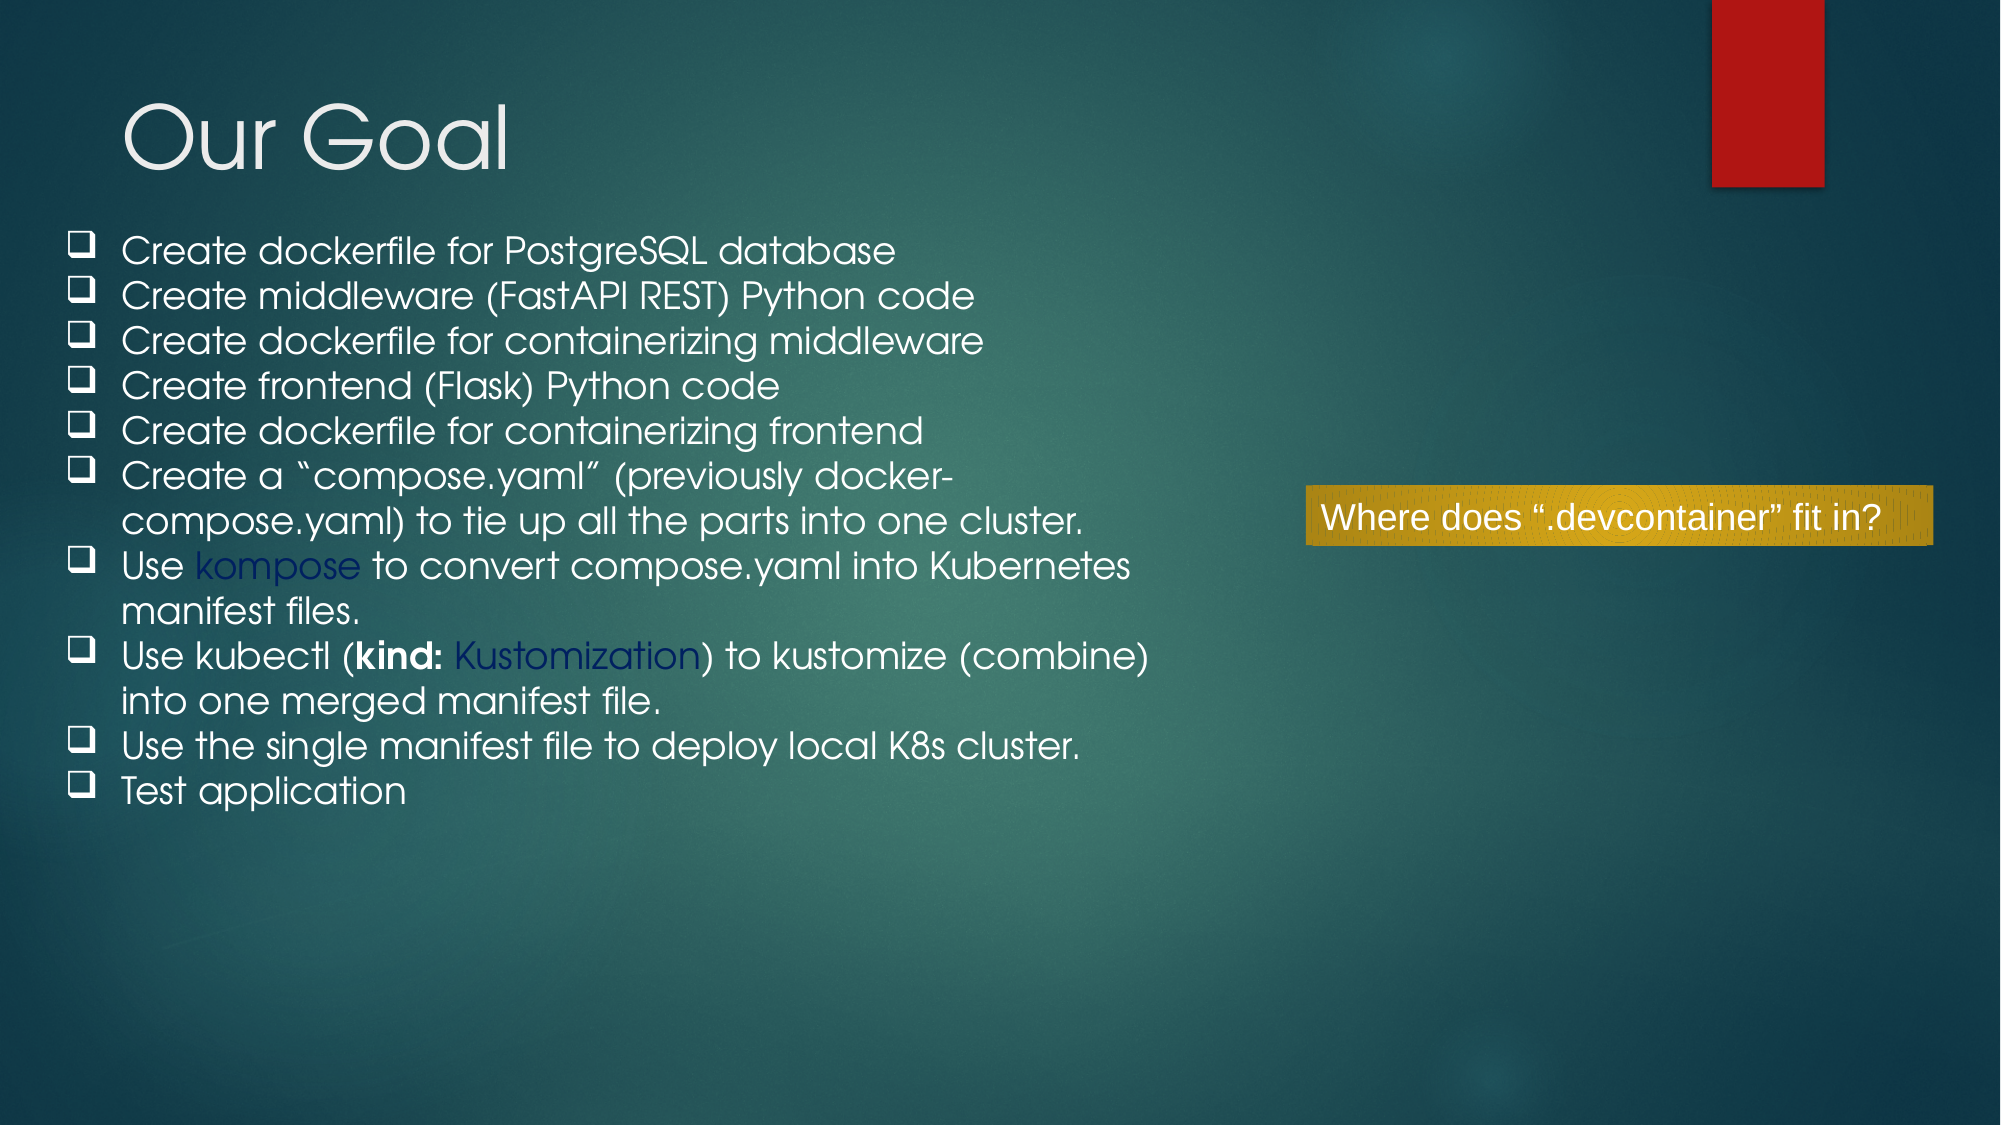

# Our Goal
Create dockerfile for PostgreSQL database
Create middleware (FastAPI REST) Python code
Create dockerfile for containerizing middleware
Create frontend (Flask) Python code
Create dockerfile for containerizing frontend
Create a “compose.yaml” (previously docker-compose.yaml) to tie up all the parts into one cluster.
Use kompose to convert compose.yaml into Kubernetes manifest files.
Use kubectl (kind: Kustomization) to kustomize (combine) into one merged manifest file.
Use the single manifest file to deploy local K8s cluster.
Test application

Where does “.devcontainer” fit in?